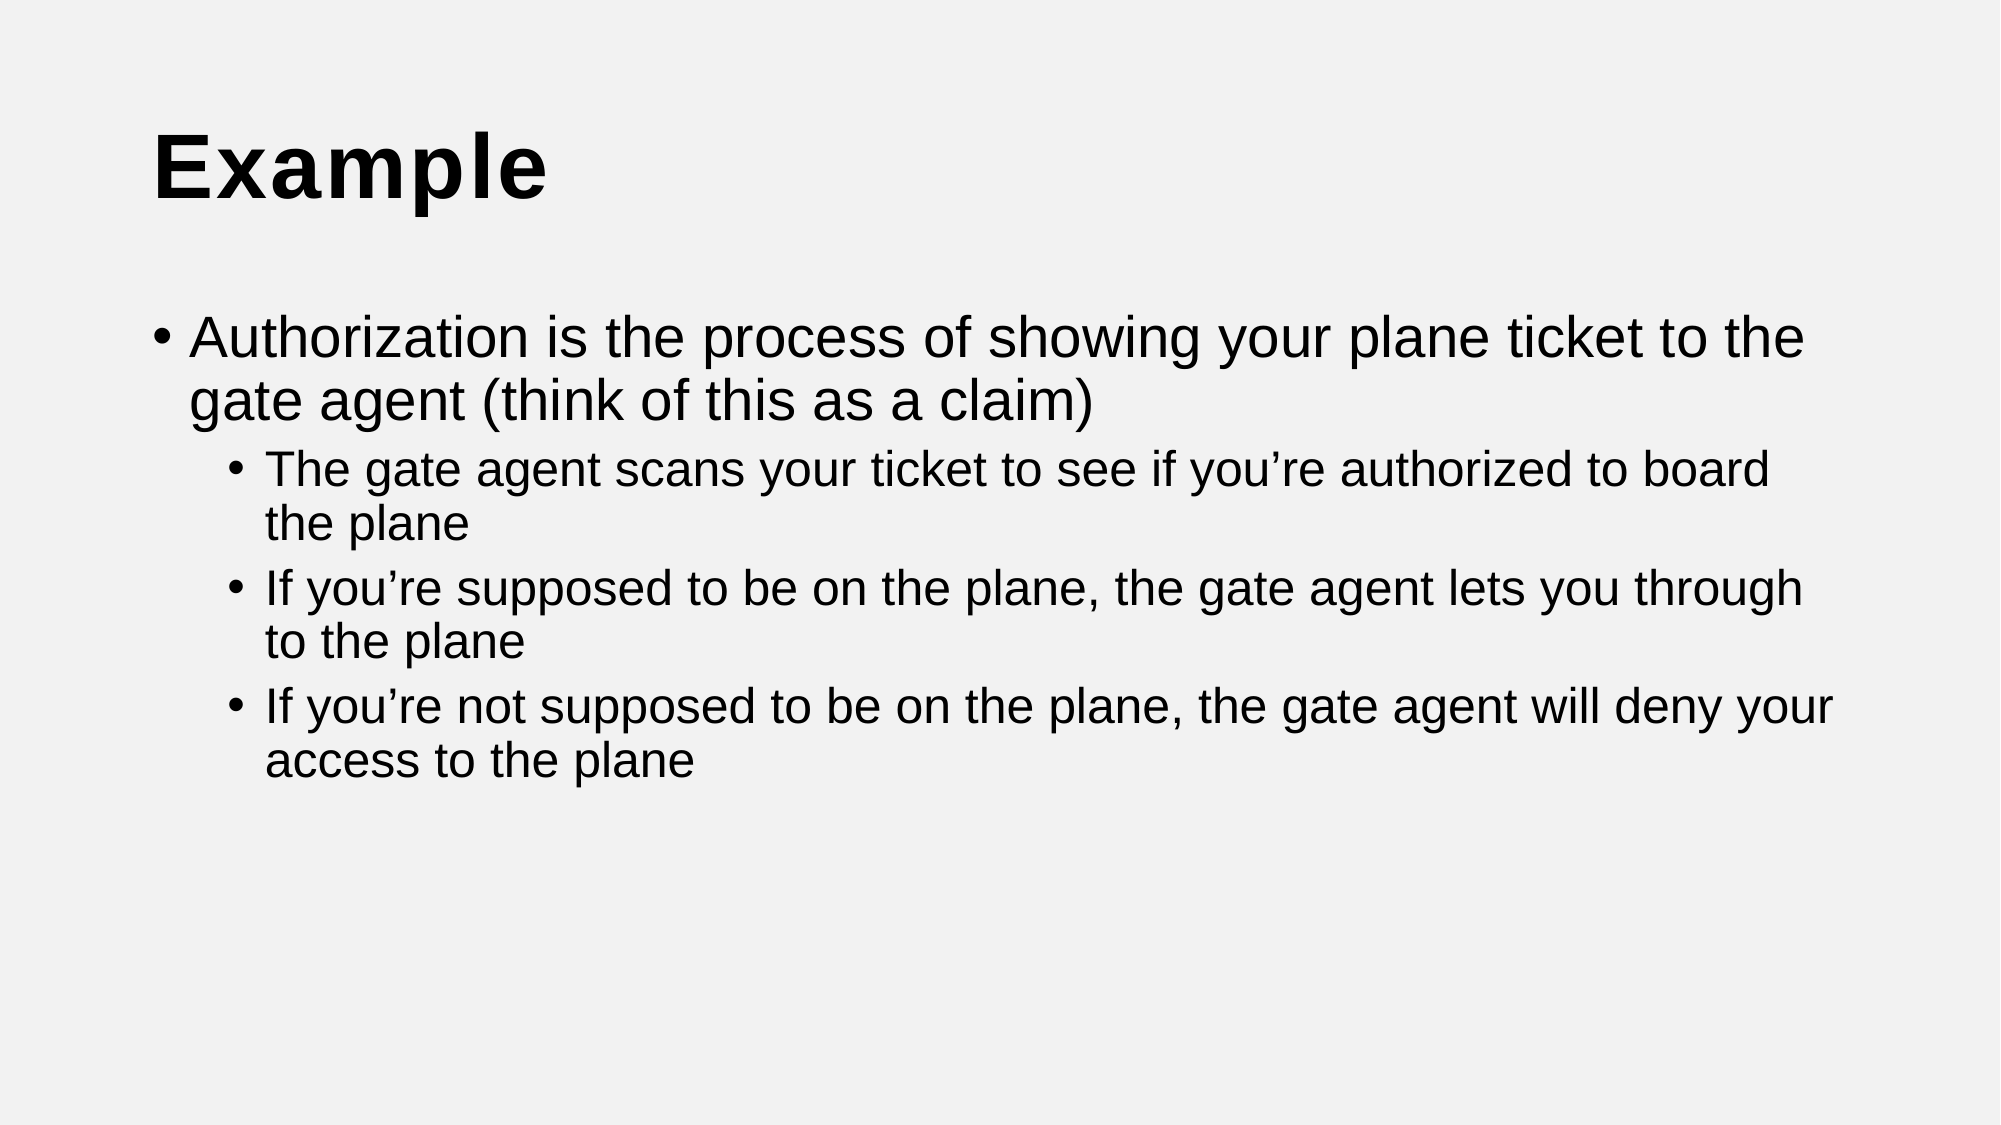

# Example
Authorization is the process of showing your plane ticket to the gate agent (think of this as a claim)
The gate agent scans your ticket to see if you’re authorized to board the plane
If you’re supposed to be on the plane, the gate agent lets you through to the plane
If you’re not supposed to be on the plane, the gate agent will deny your access to the plane